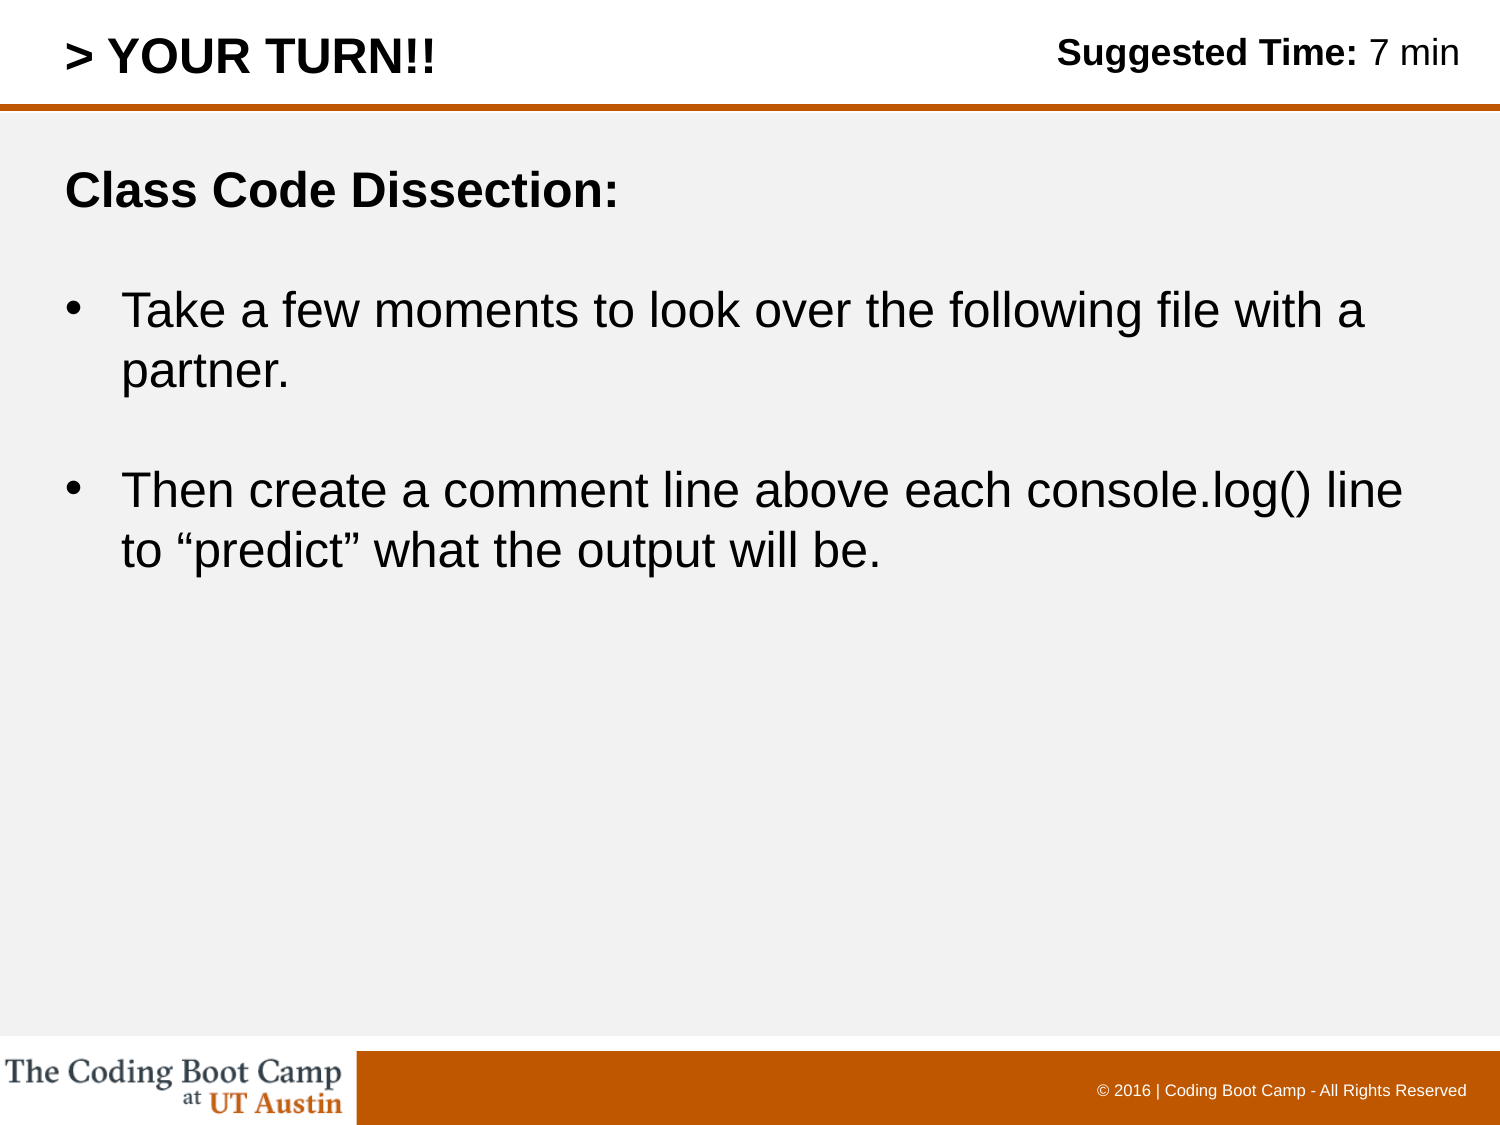

> YOUR TURN!!
Suggested Time: 7 min

Class Code Dissection:

Take a few moments to look over the following file with a partner.

Then create a comment line above each console.log() line to “predict” what the output will be.